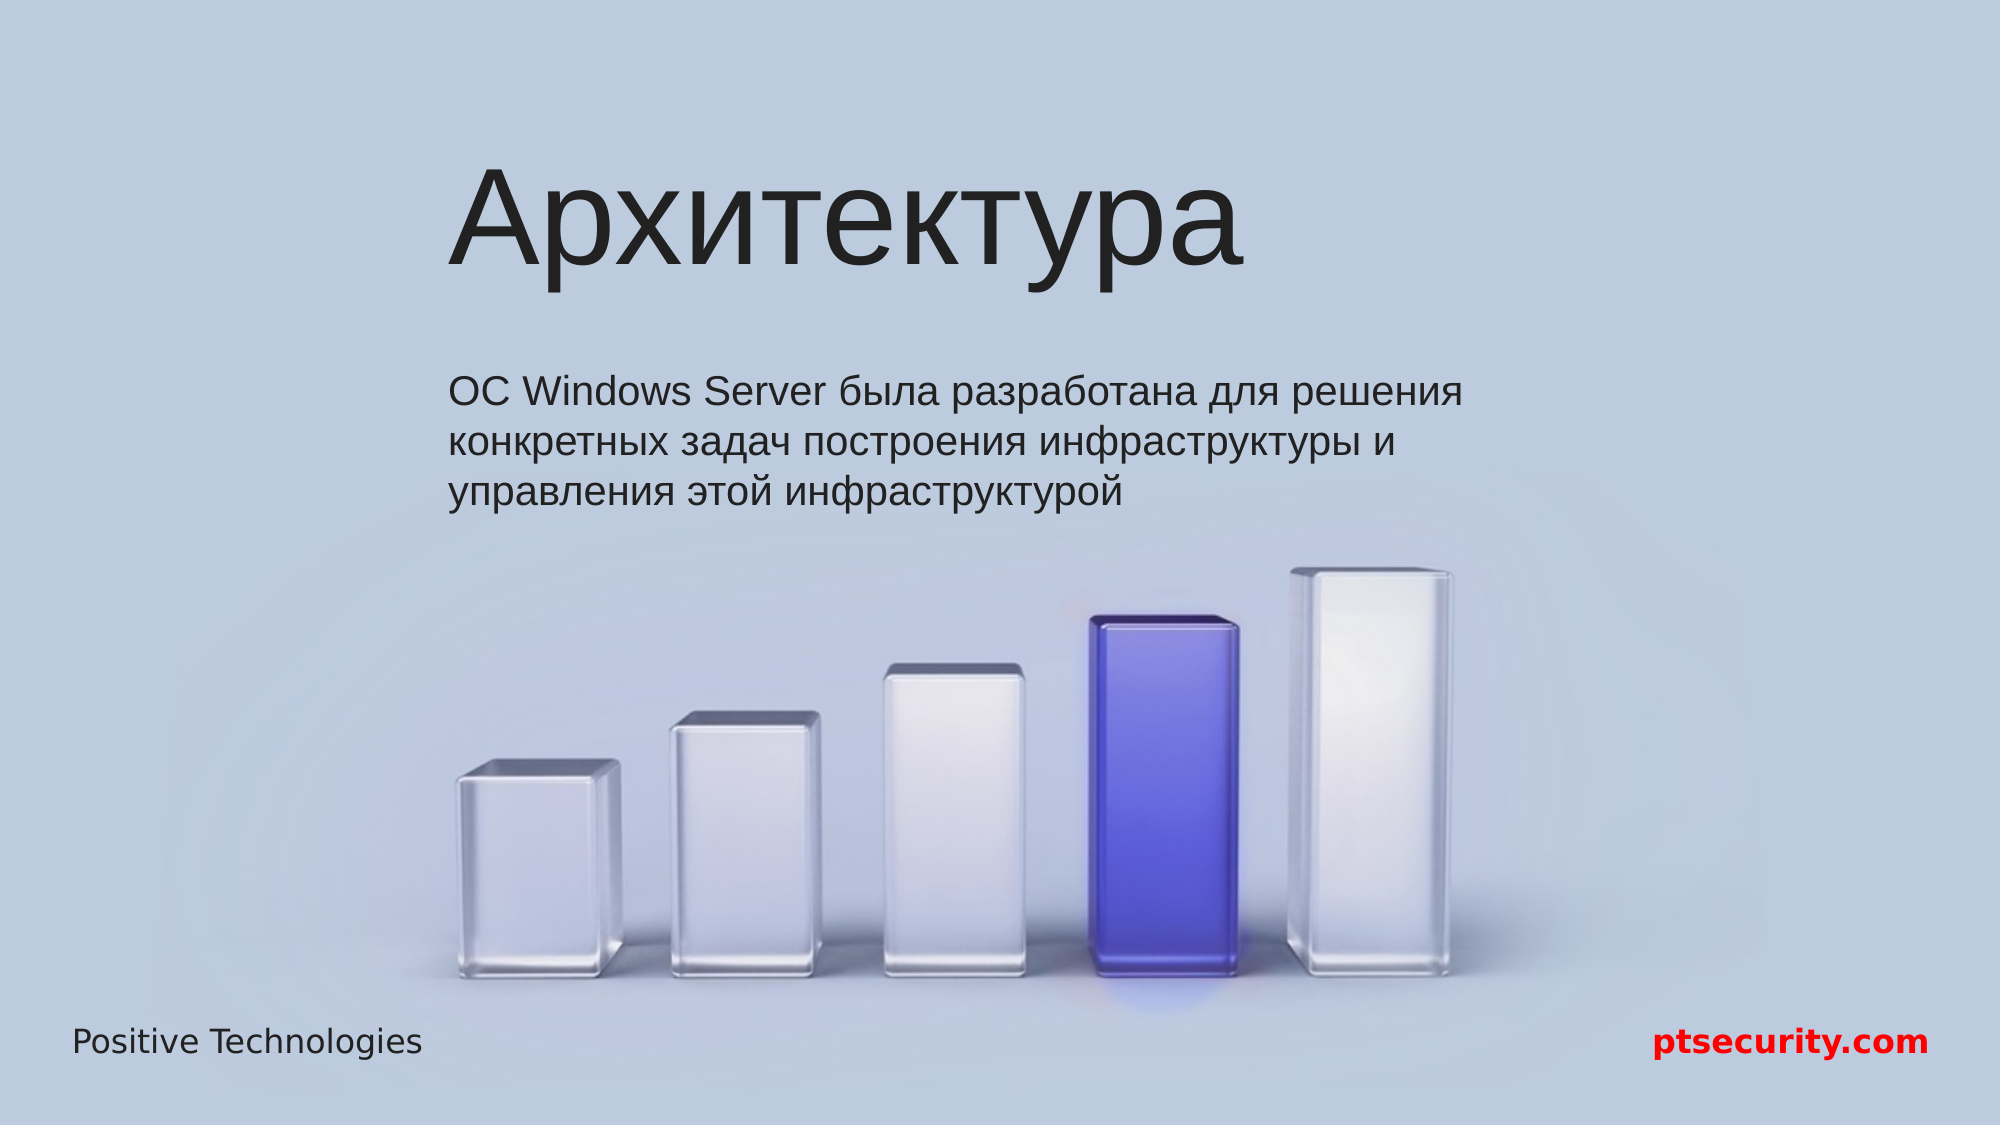

# Архитектура
ОС Windows Server была разработана для решения конкретных задач построения инфраструктуры и управления этой инфраструктурой